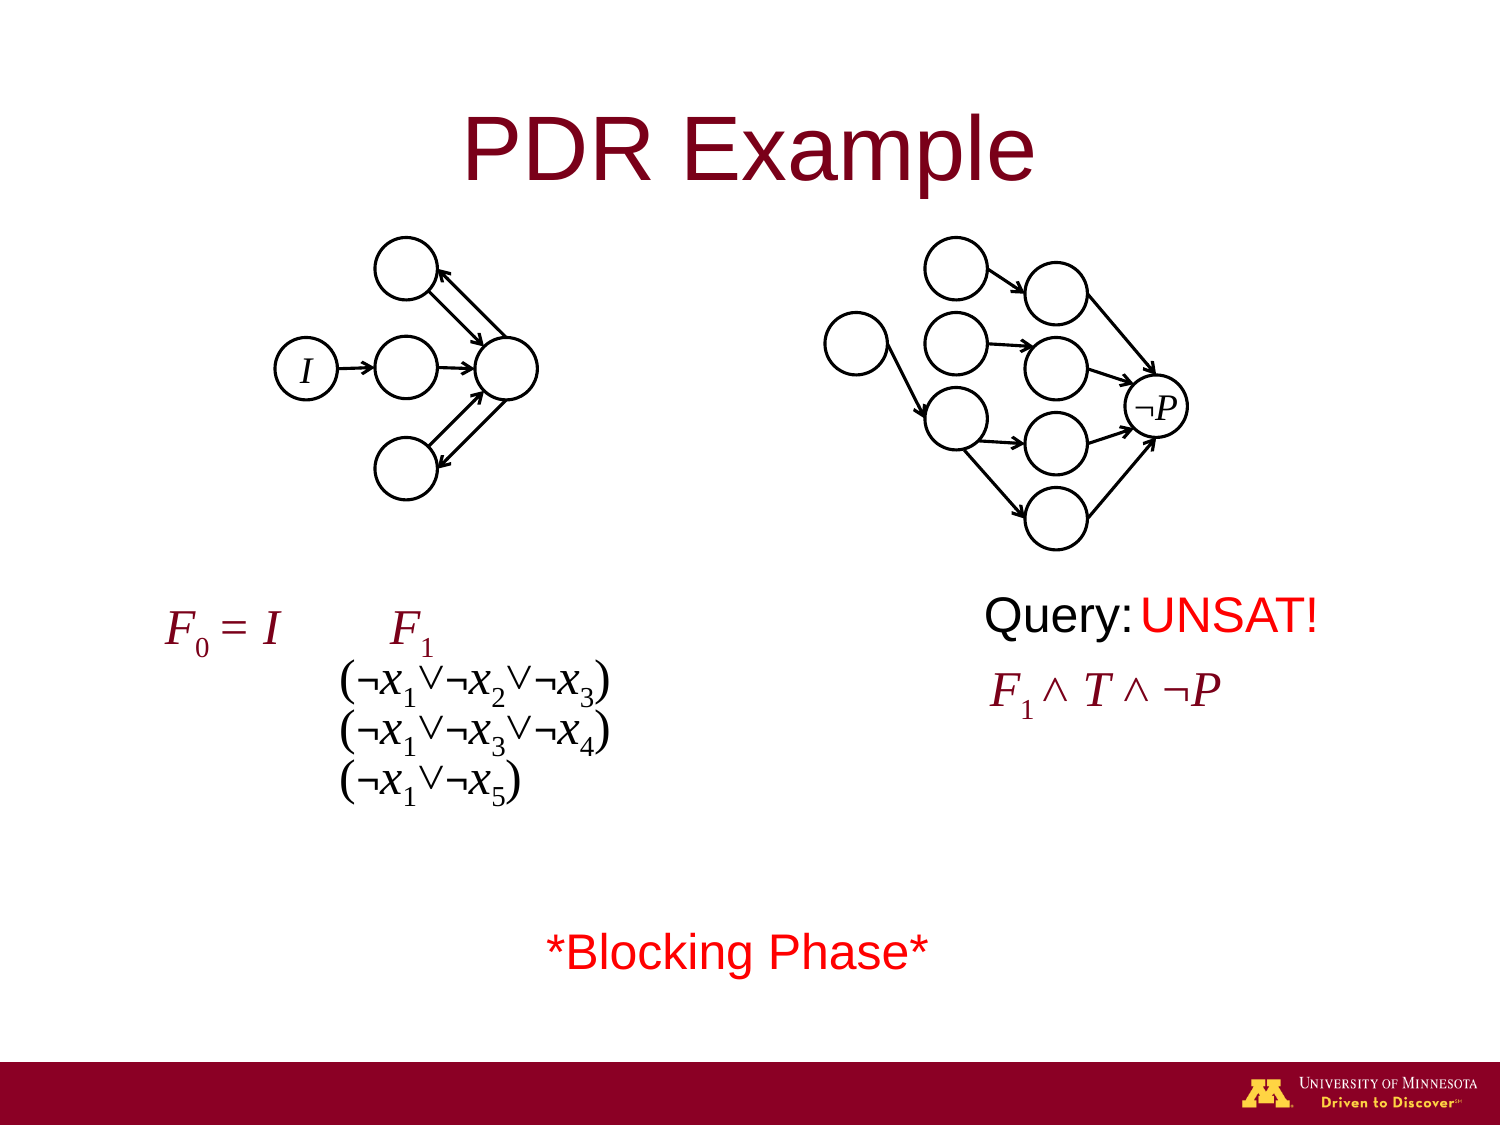

# PDR Example

I

¬P

Query:
UNSAT!
F0 = I
F1
(¬x1˅¬x2˅¬x3)
F1 ˄ T ˄ ¬P
(¬x1˅¬x3˅¬x4)
(¬x1˅¬x5)
*Blocking Phase*